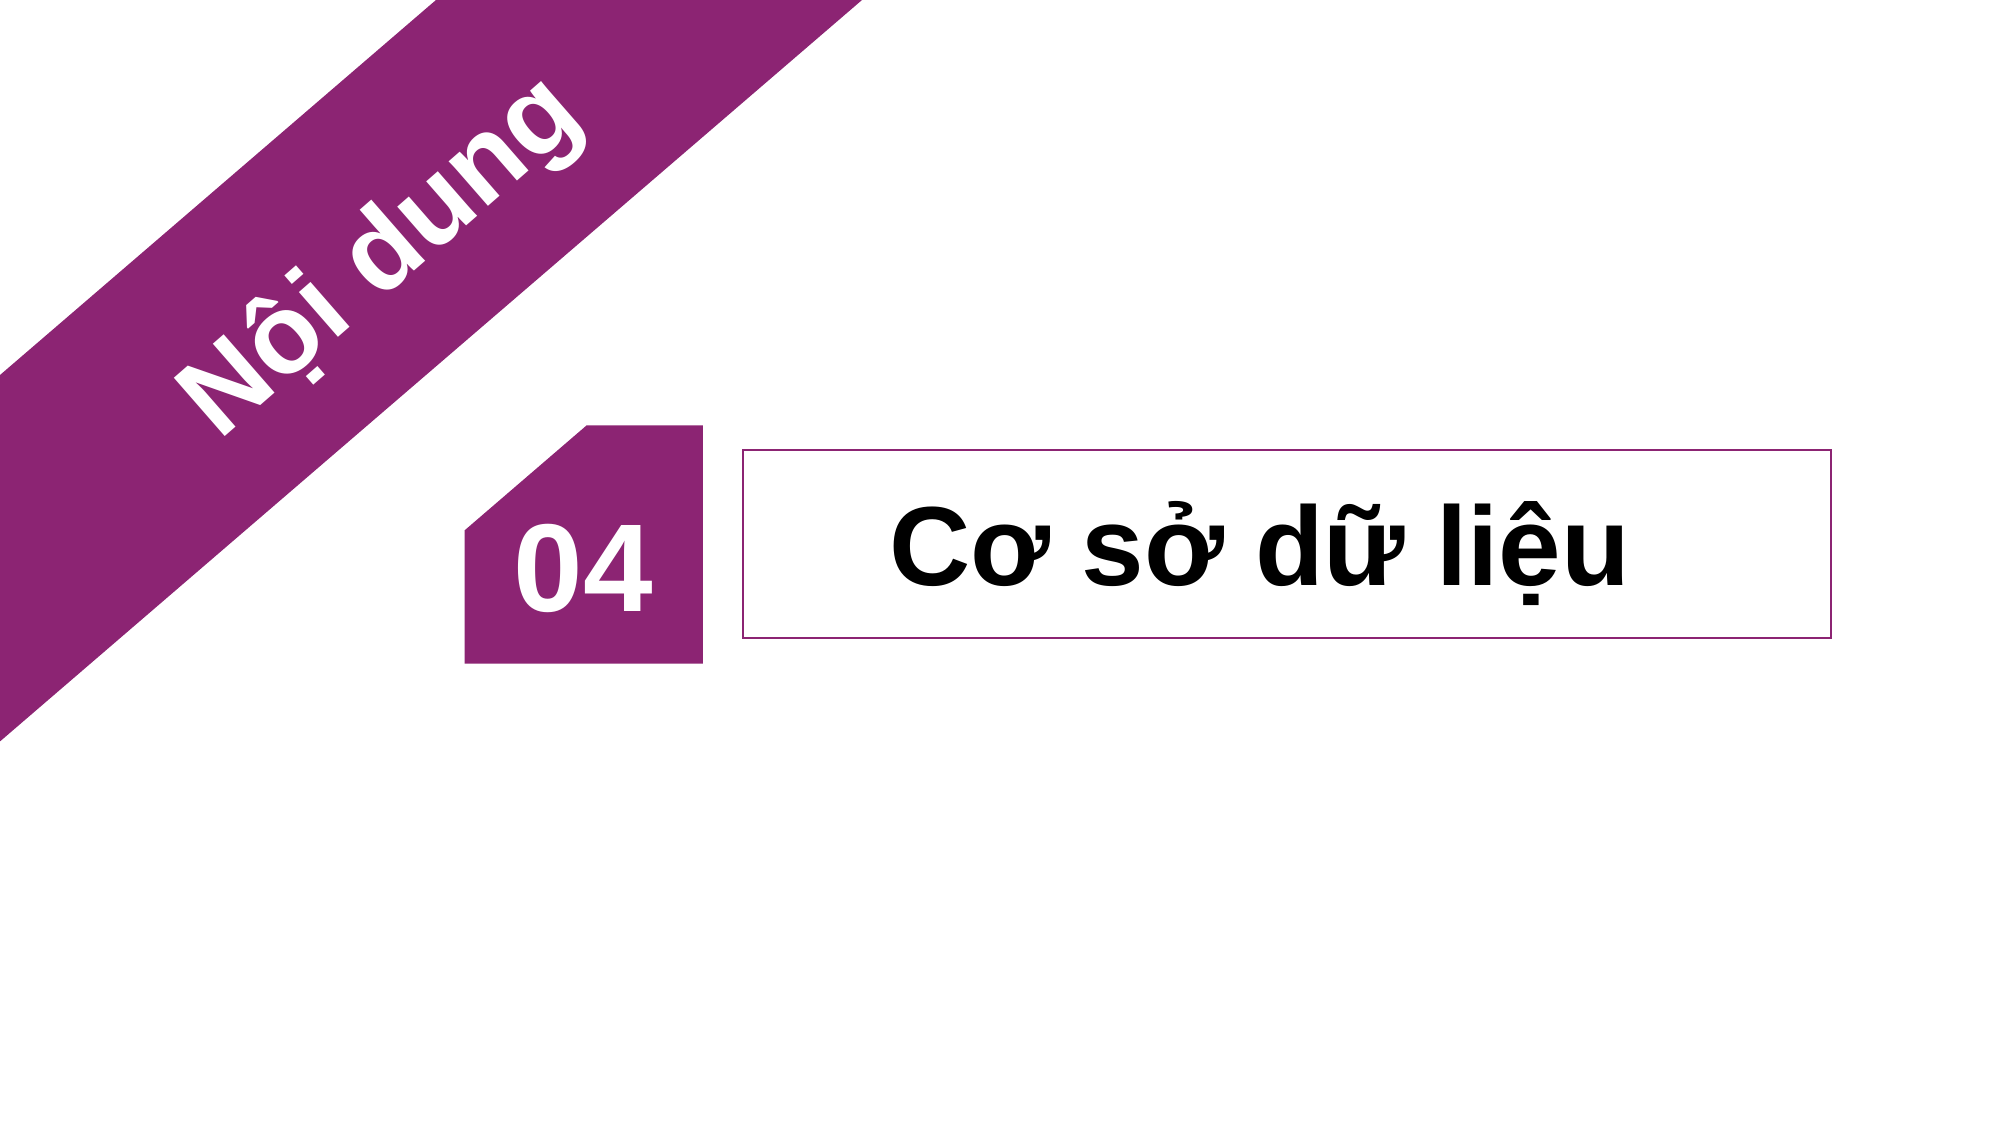

Nội dung

Cơ sở dữ liệu
04